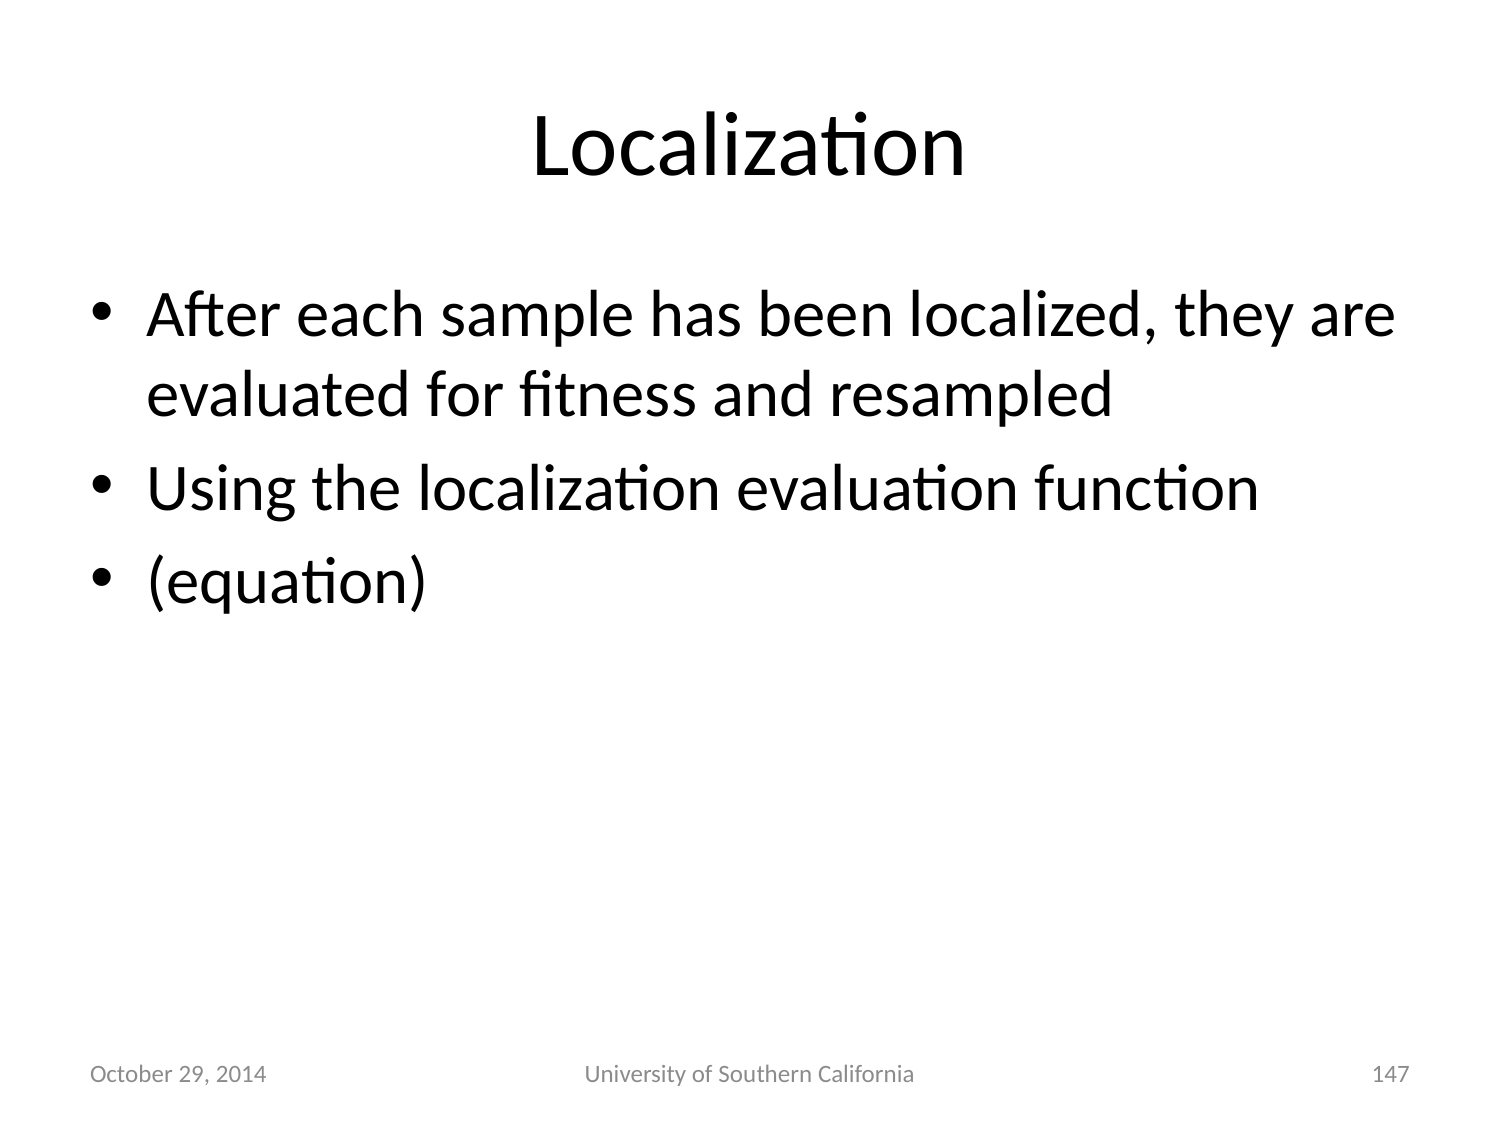

# Localization
After each sample has been localized, they are evaluated for fitness and resampled
Using the localization evaluation function
(equation)
October 29, 2014
University of Southern California
147